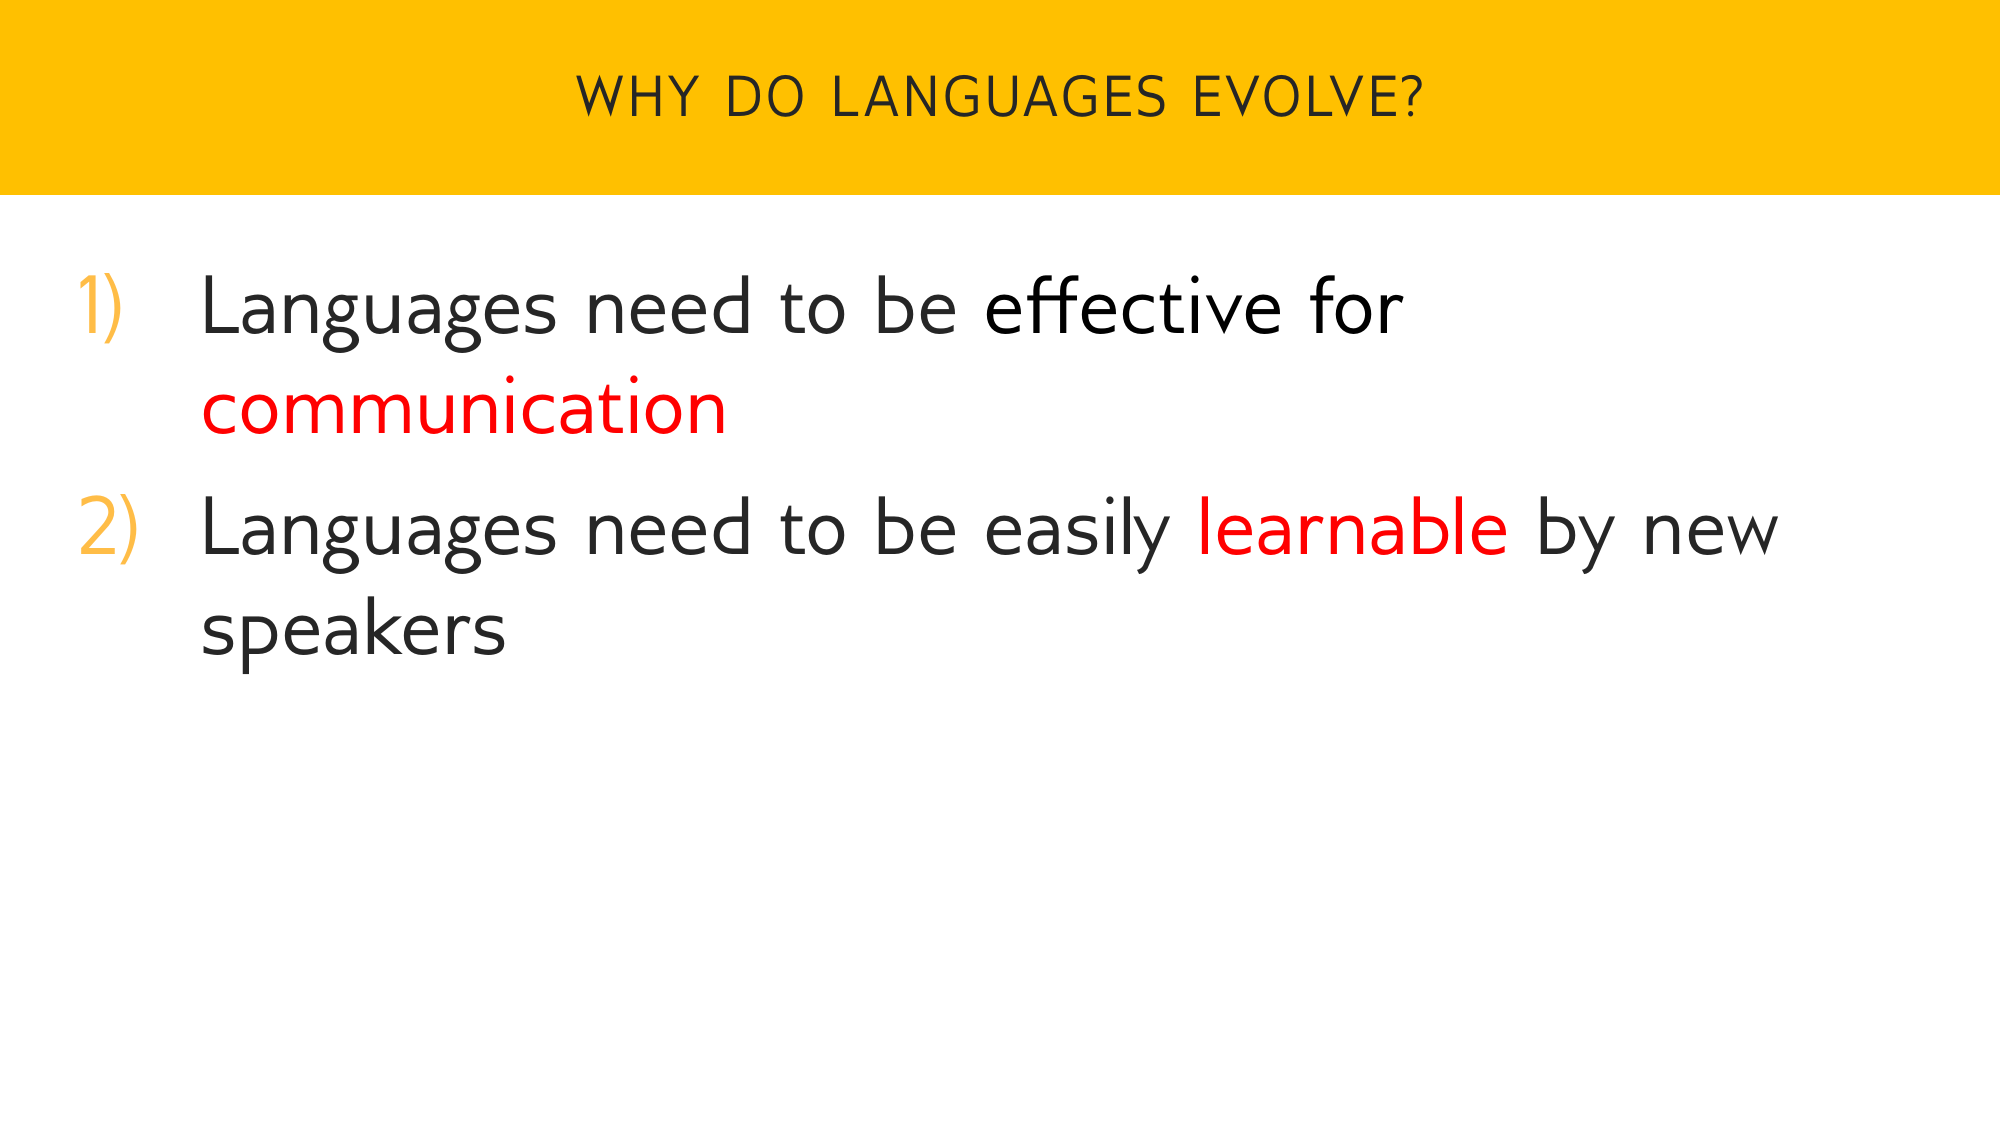

# Why do languages evolve?
Languages need to be effective for communication
Languages need to be easily learnable by new speakers